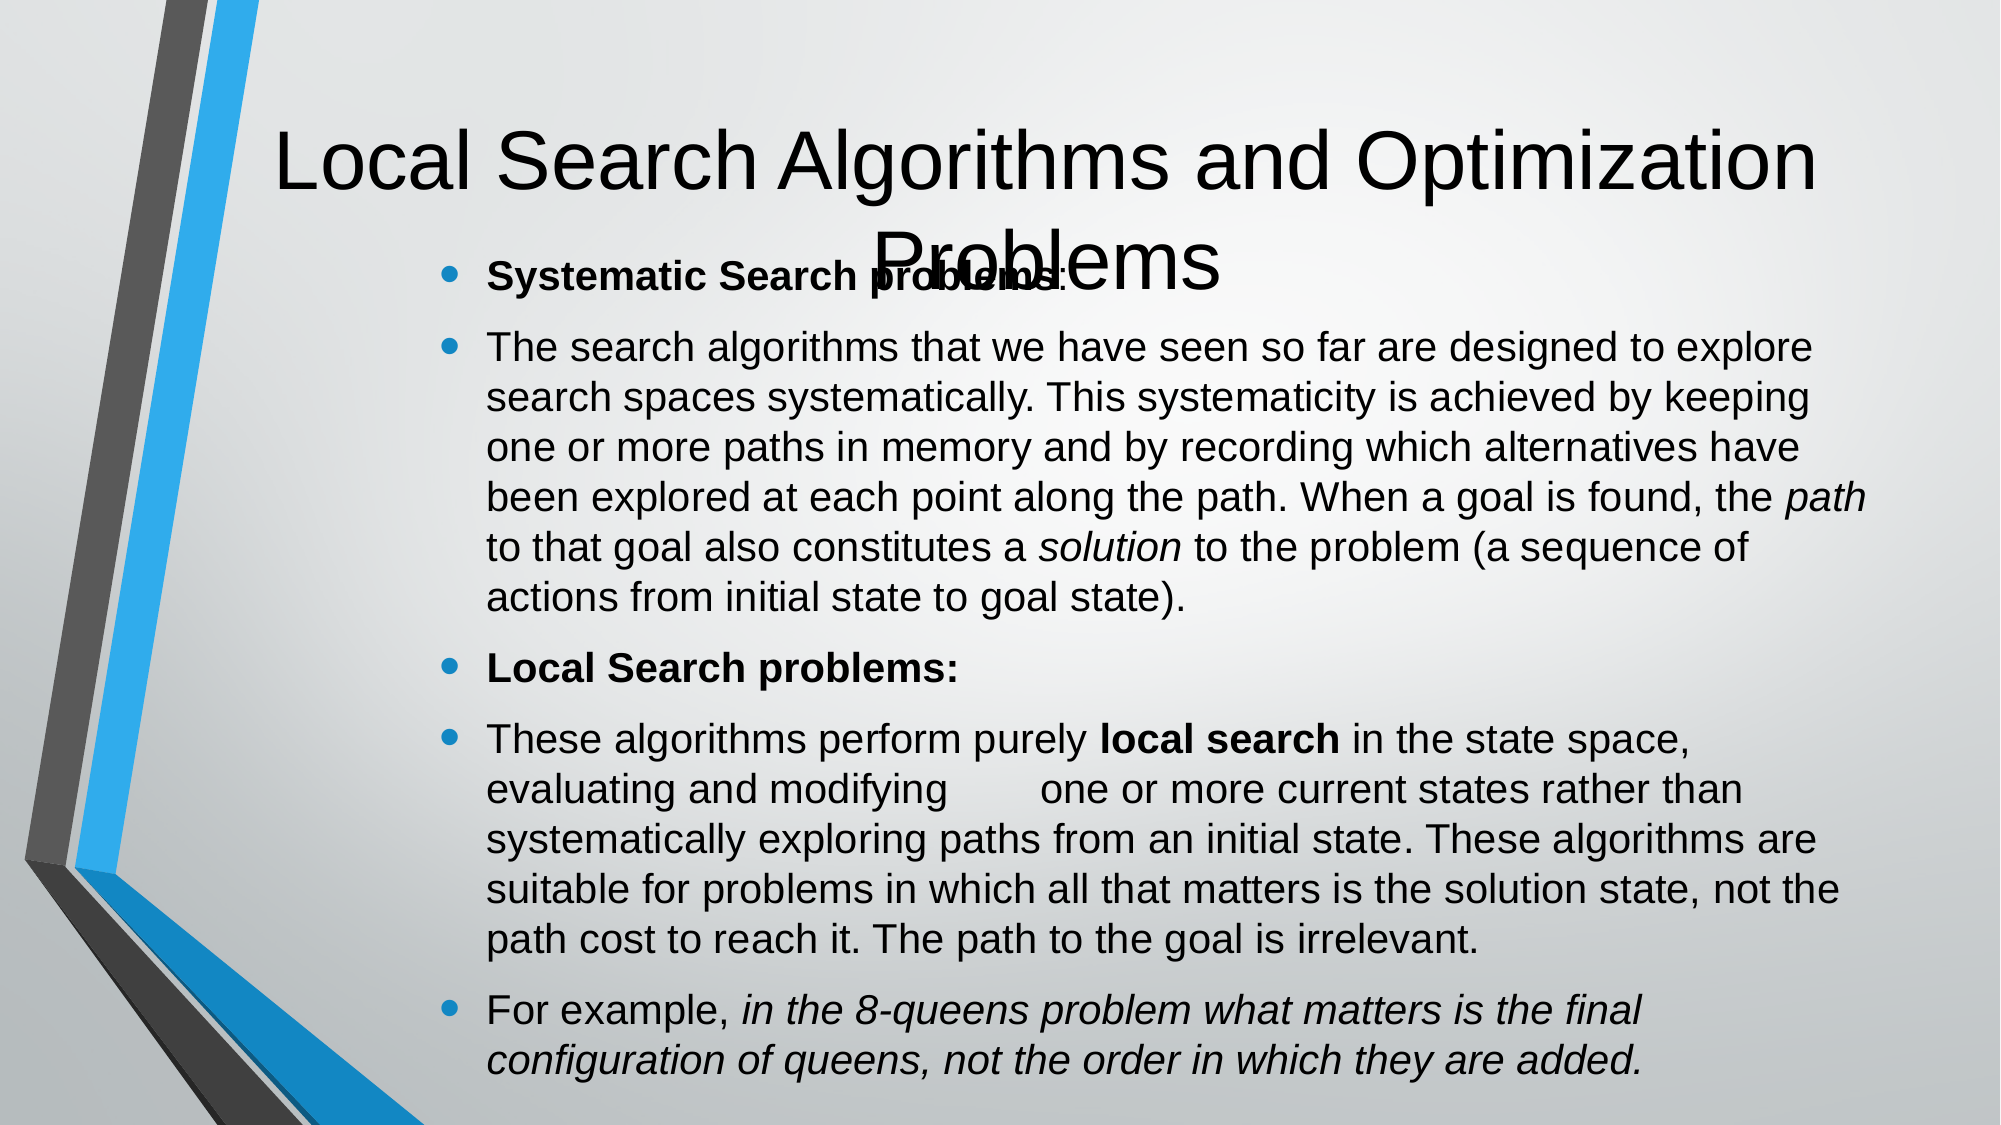

# Local Search Algorithms and Optimization Problems
Systematic Search problems:
The search algorithms that we have seen so far are designed to explore search spaces systematically. This systematicity is achieved by keeping one or more paths in memory and by recording which alternatives have been explored at each point along the path. When a goal is found, the path to that goal also constitutes a solution to the problem (a sequence of actions from initial state to goal state).
Local Search problems:
These algorithms perform purely local search in the state space, evaluating and modifying        one or more current states rather than systematically exploring paths from an initial state. These algorithms are suitable for problems in which all that matters is the solution state, not the path cost to reach it. The path to the goal is irrelevant.
For example, in the 8-queens problem what matters is the final configuration of queens, not the order in which they are added.